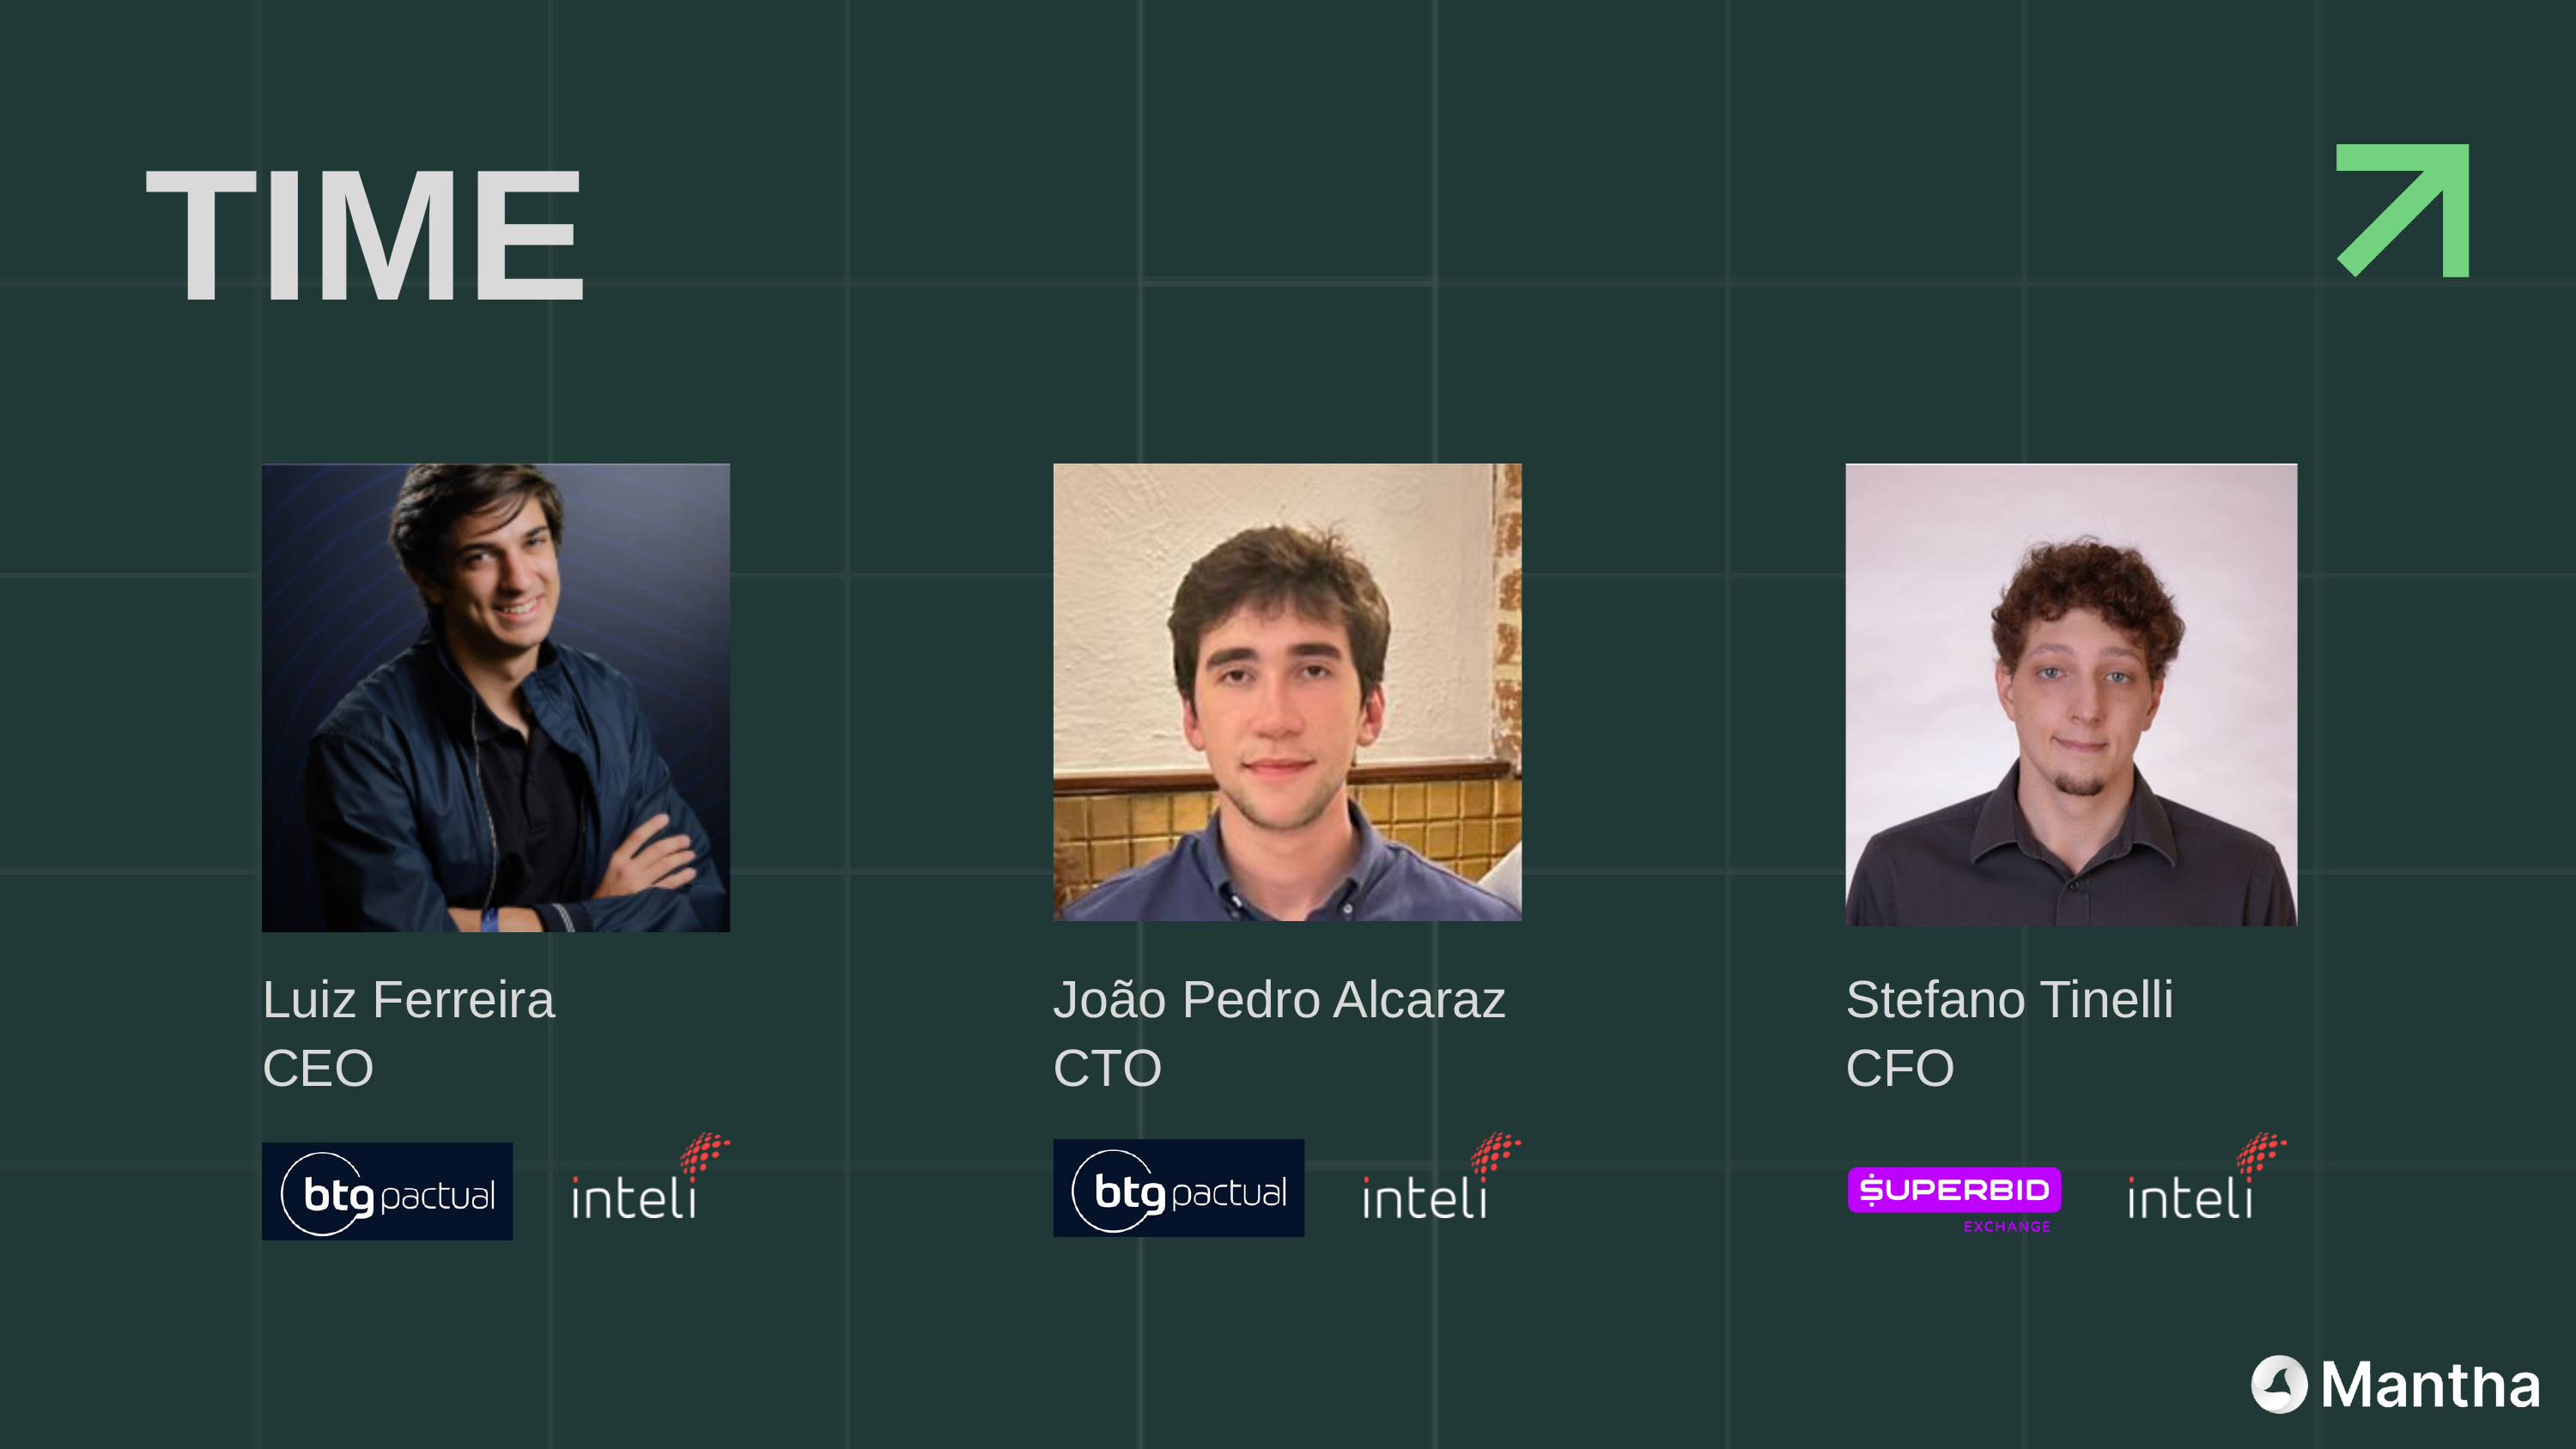

TIME

Luiz Ferreira
CEO
João Pedro Alcaraz
CTO
Stefano Tinelli
CFO